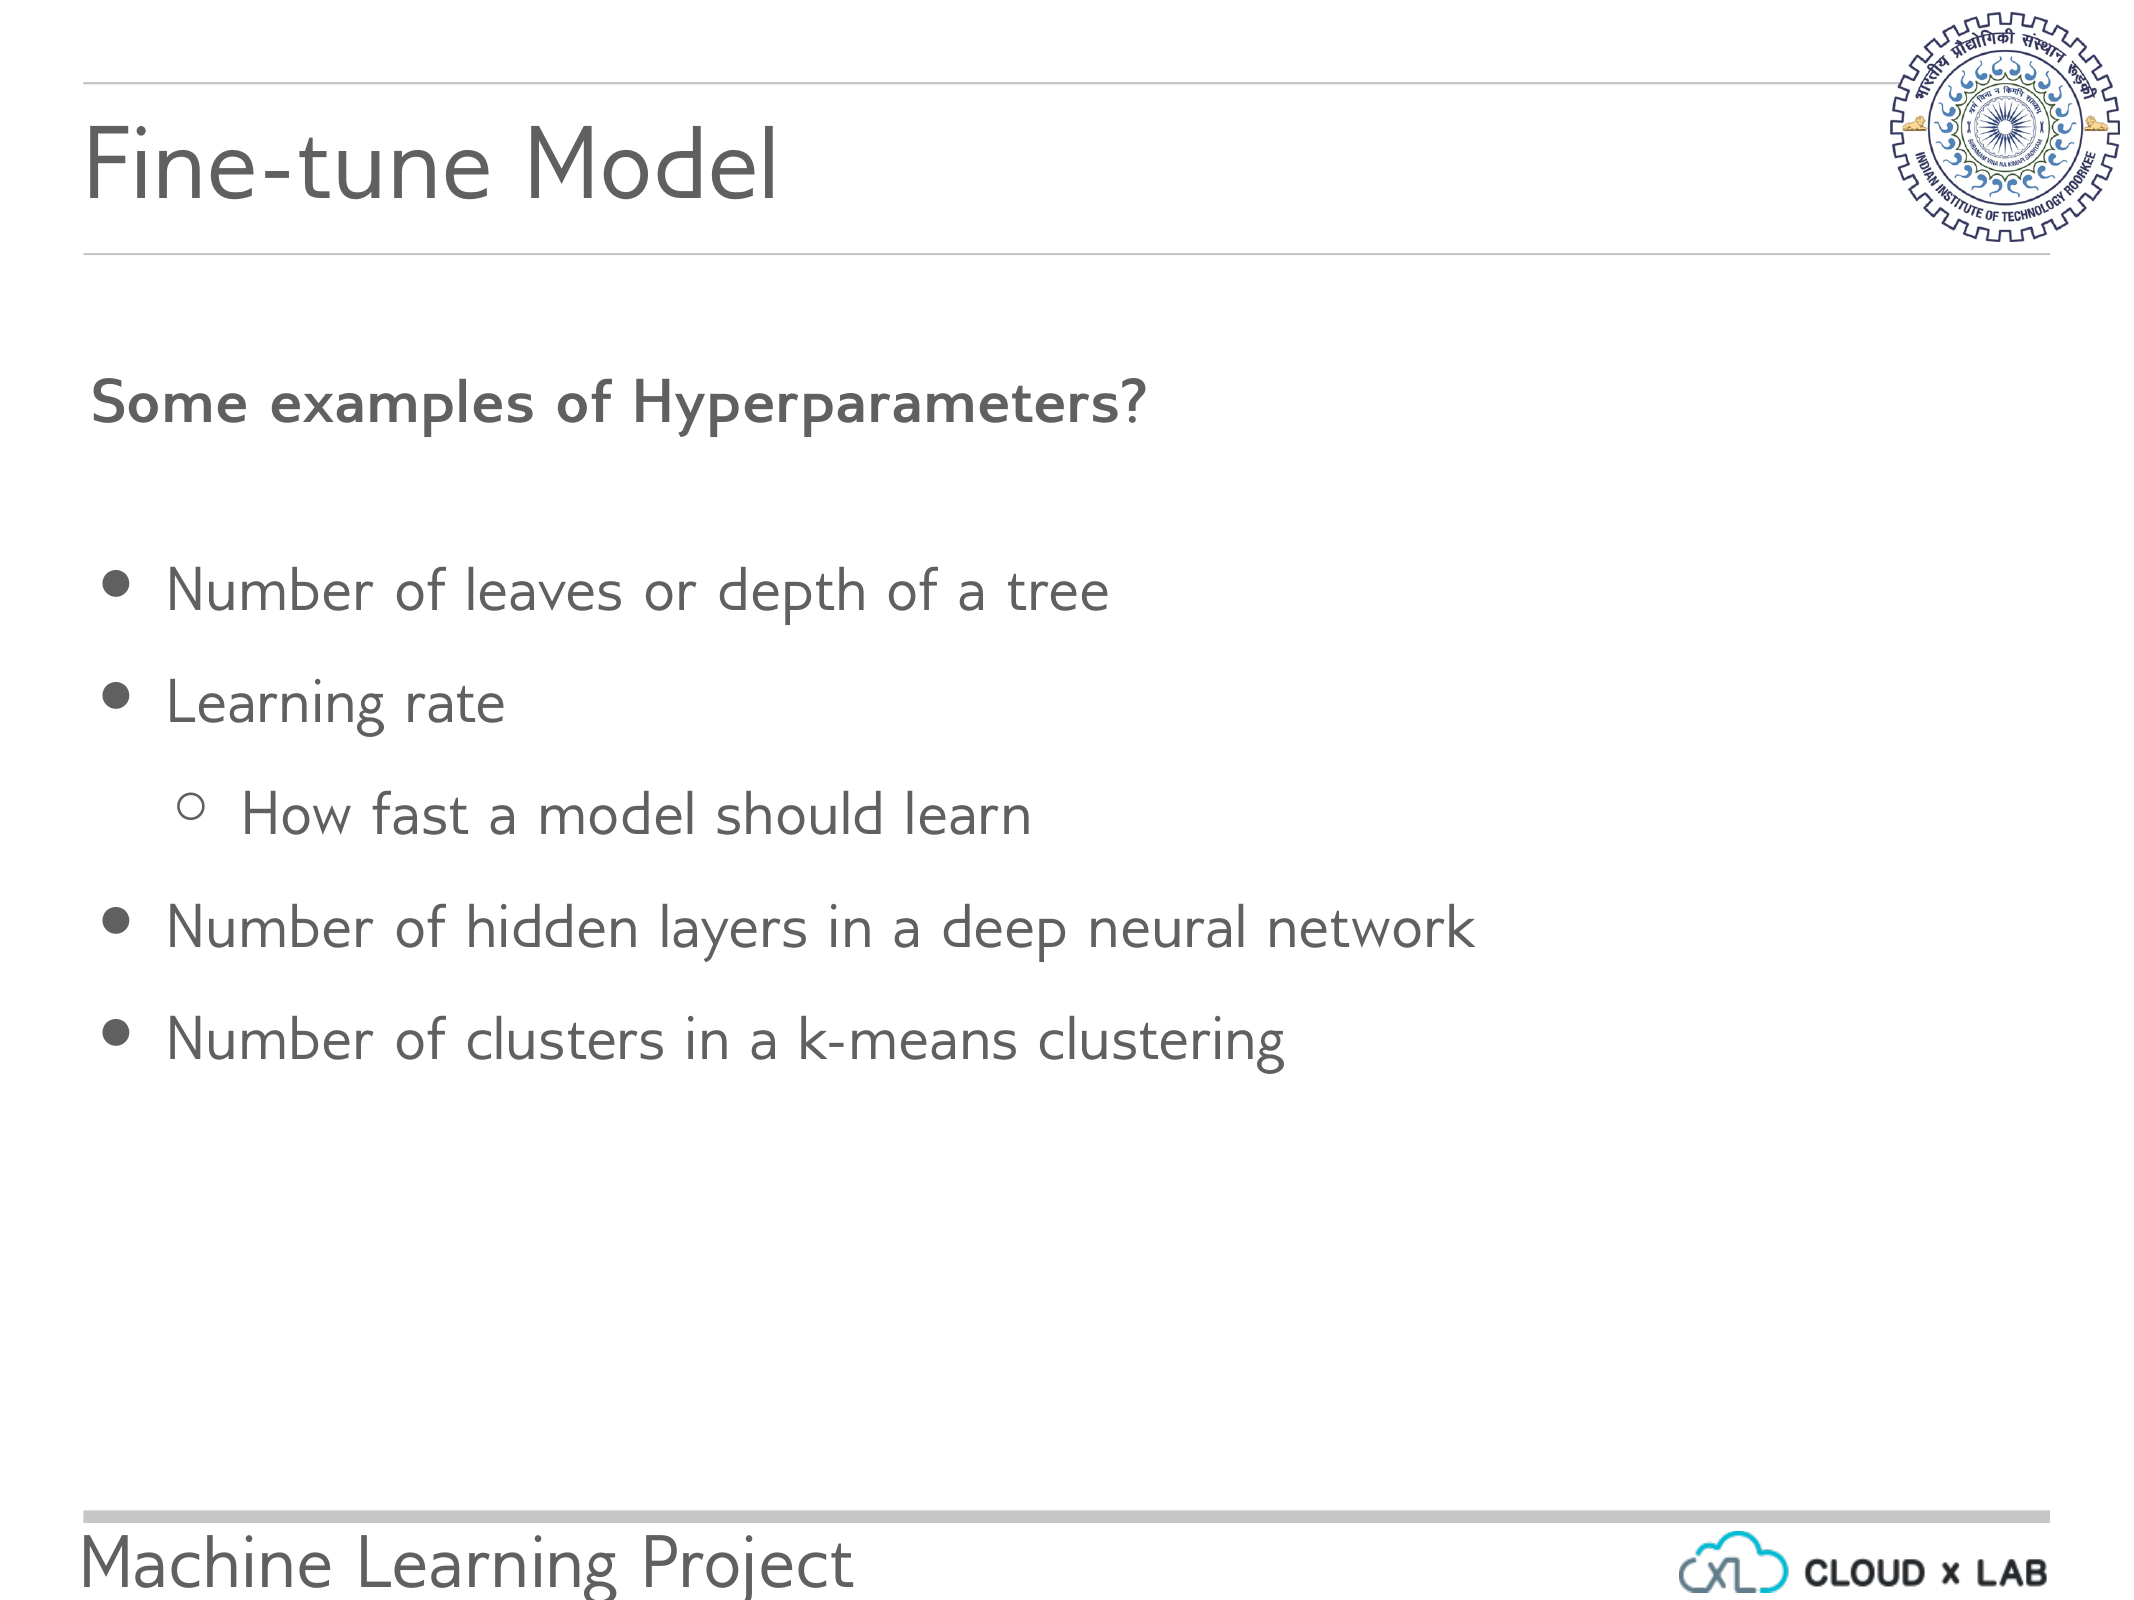

Fine-tune Model
Some examples of Hyperparameters?

Number of leaves or depth of a tree
Learning rate
How fast a model should learn
Number of hidden layers in a deep neural network
Number of clusters in a k-means clustering